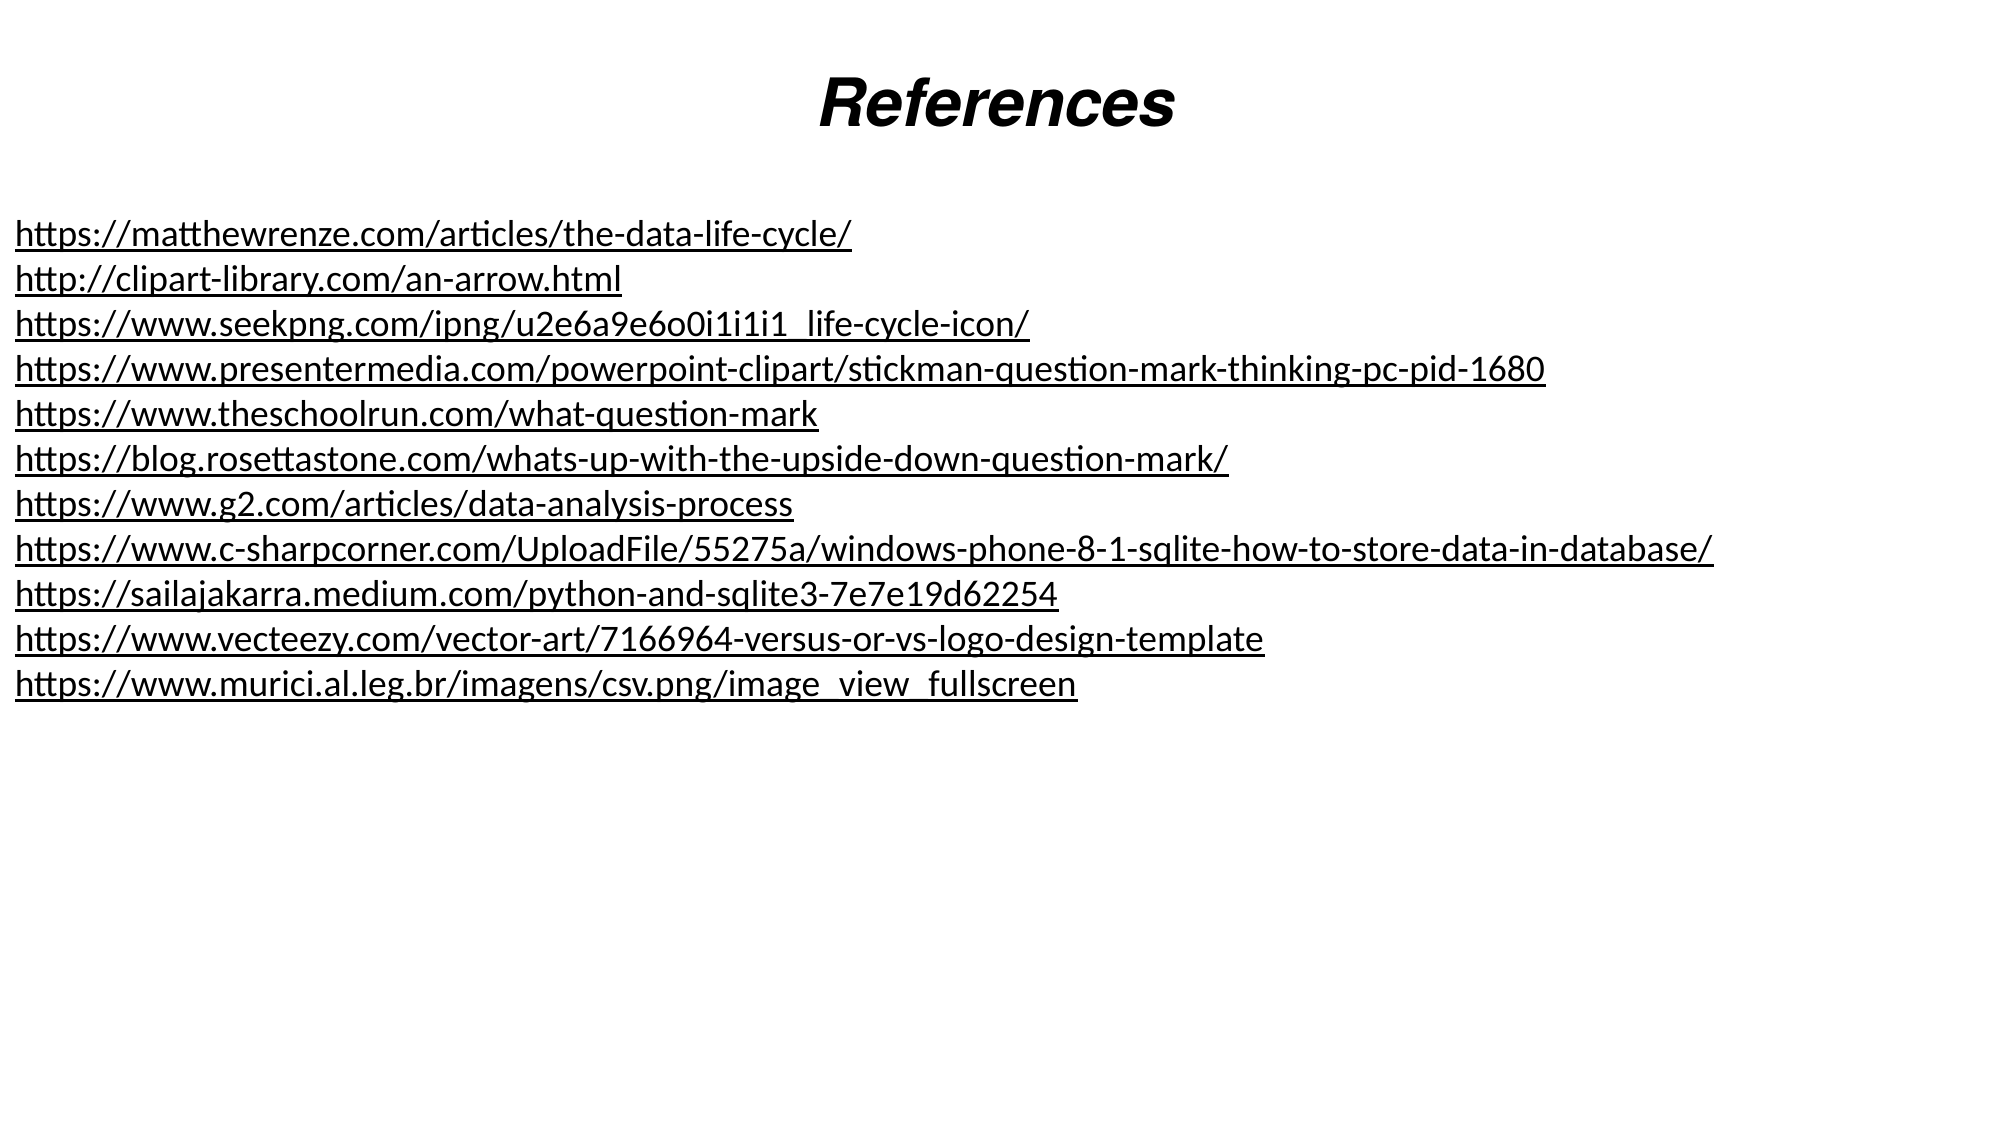

References
https://matthewrenze.com/articles/the-data-life-cycle/
http://clipart-library.com/an-arrow.html
https://www.seekpng.com/ipng/u2e6a9e6o0i1i1i1_life-cycle-icon/
https://www.presentermedia.com/powerpoint-clipart/stickman-question-mark-thinking-pc-pid-1680
https://www.theschoolrun.com/what-question-mark
https://blog.rosettastone.com/whats-up-with-the-upside-down-question-mark/
https://www.g2.com/articles/data-analysis-process
https://www.c-sharpcorner.com/UploadFile/55275a/windows-phone-8-1-sqlite-how-to-store-data-in-database/
https://sailajakarra.medium.com/python-and-sqlite3-7e7e19d62254
https://www.vecteezy.com/vector-art/7166964-versus-or-vs-logo-design-template
https://www.murici.al.leg.br/imagens/csv.png/image_view_fullscreen